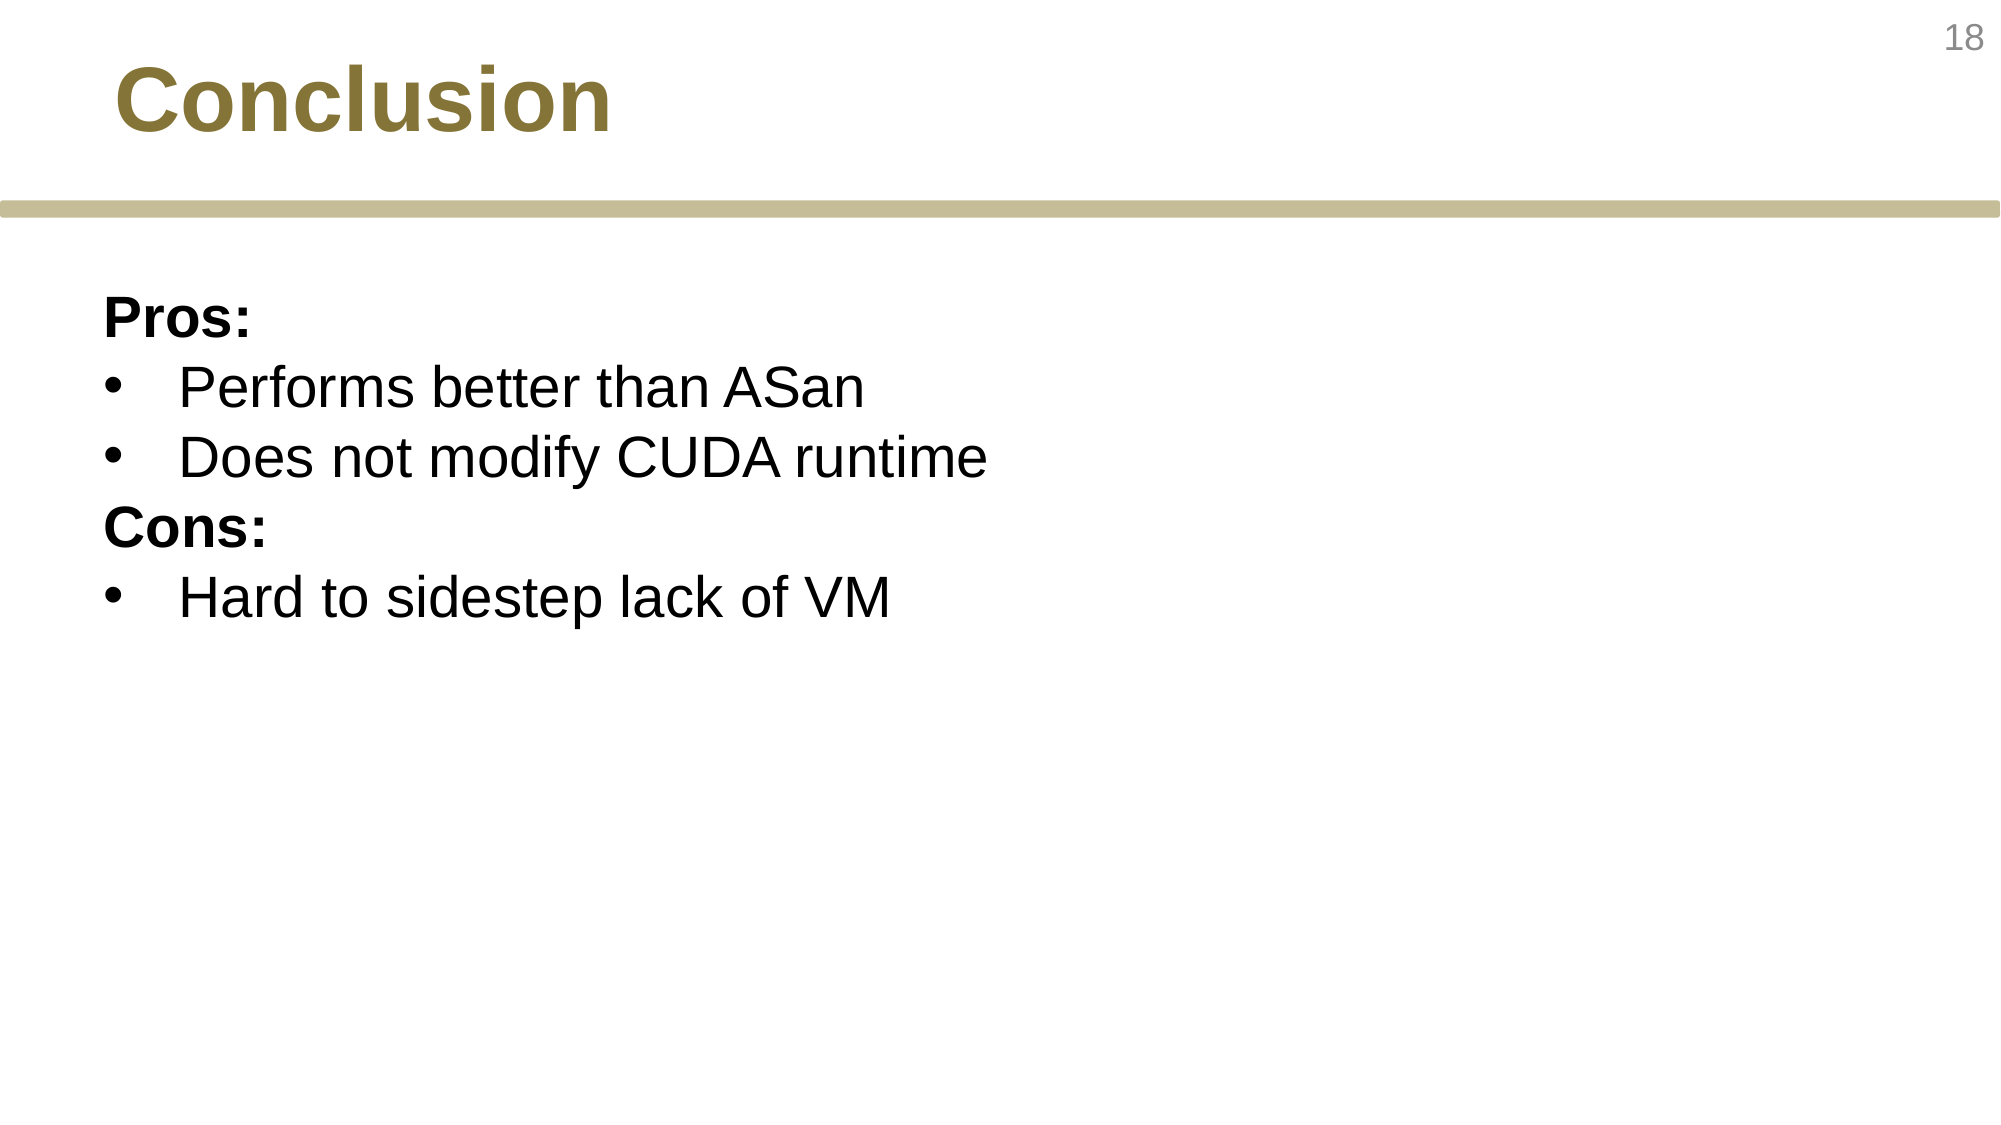

18
# Conclusion
Pros:
Performs better than ASan
Does not modify CUDA runtime
Cons:
Hard to sidestep lack of VM